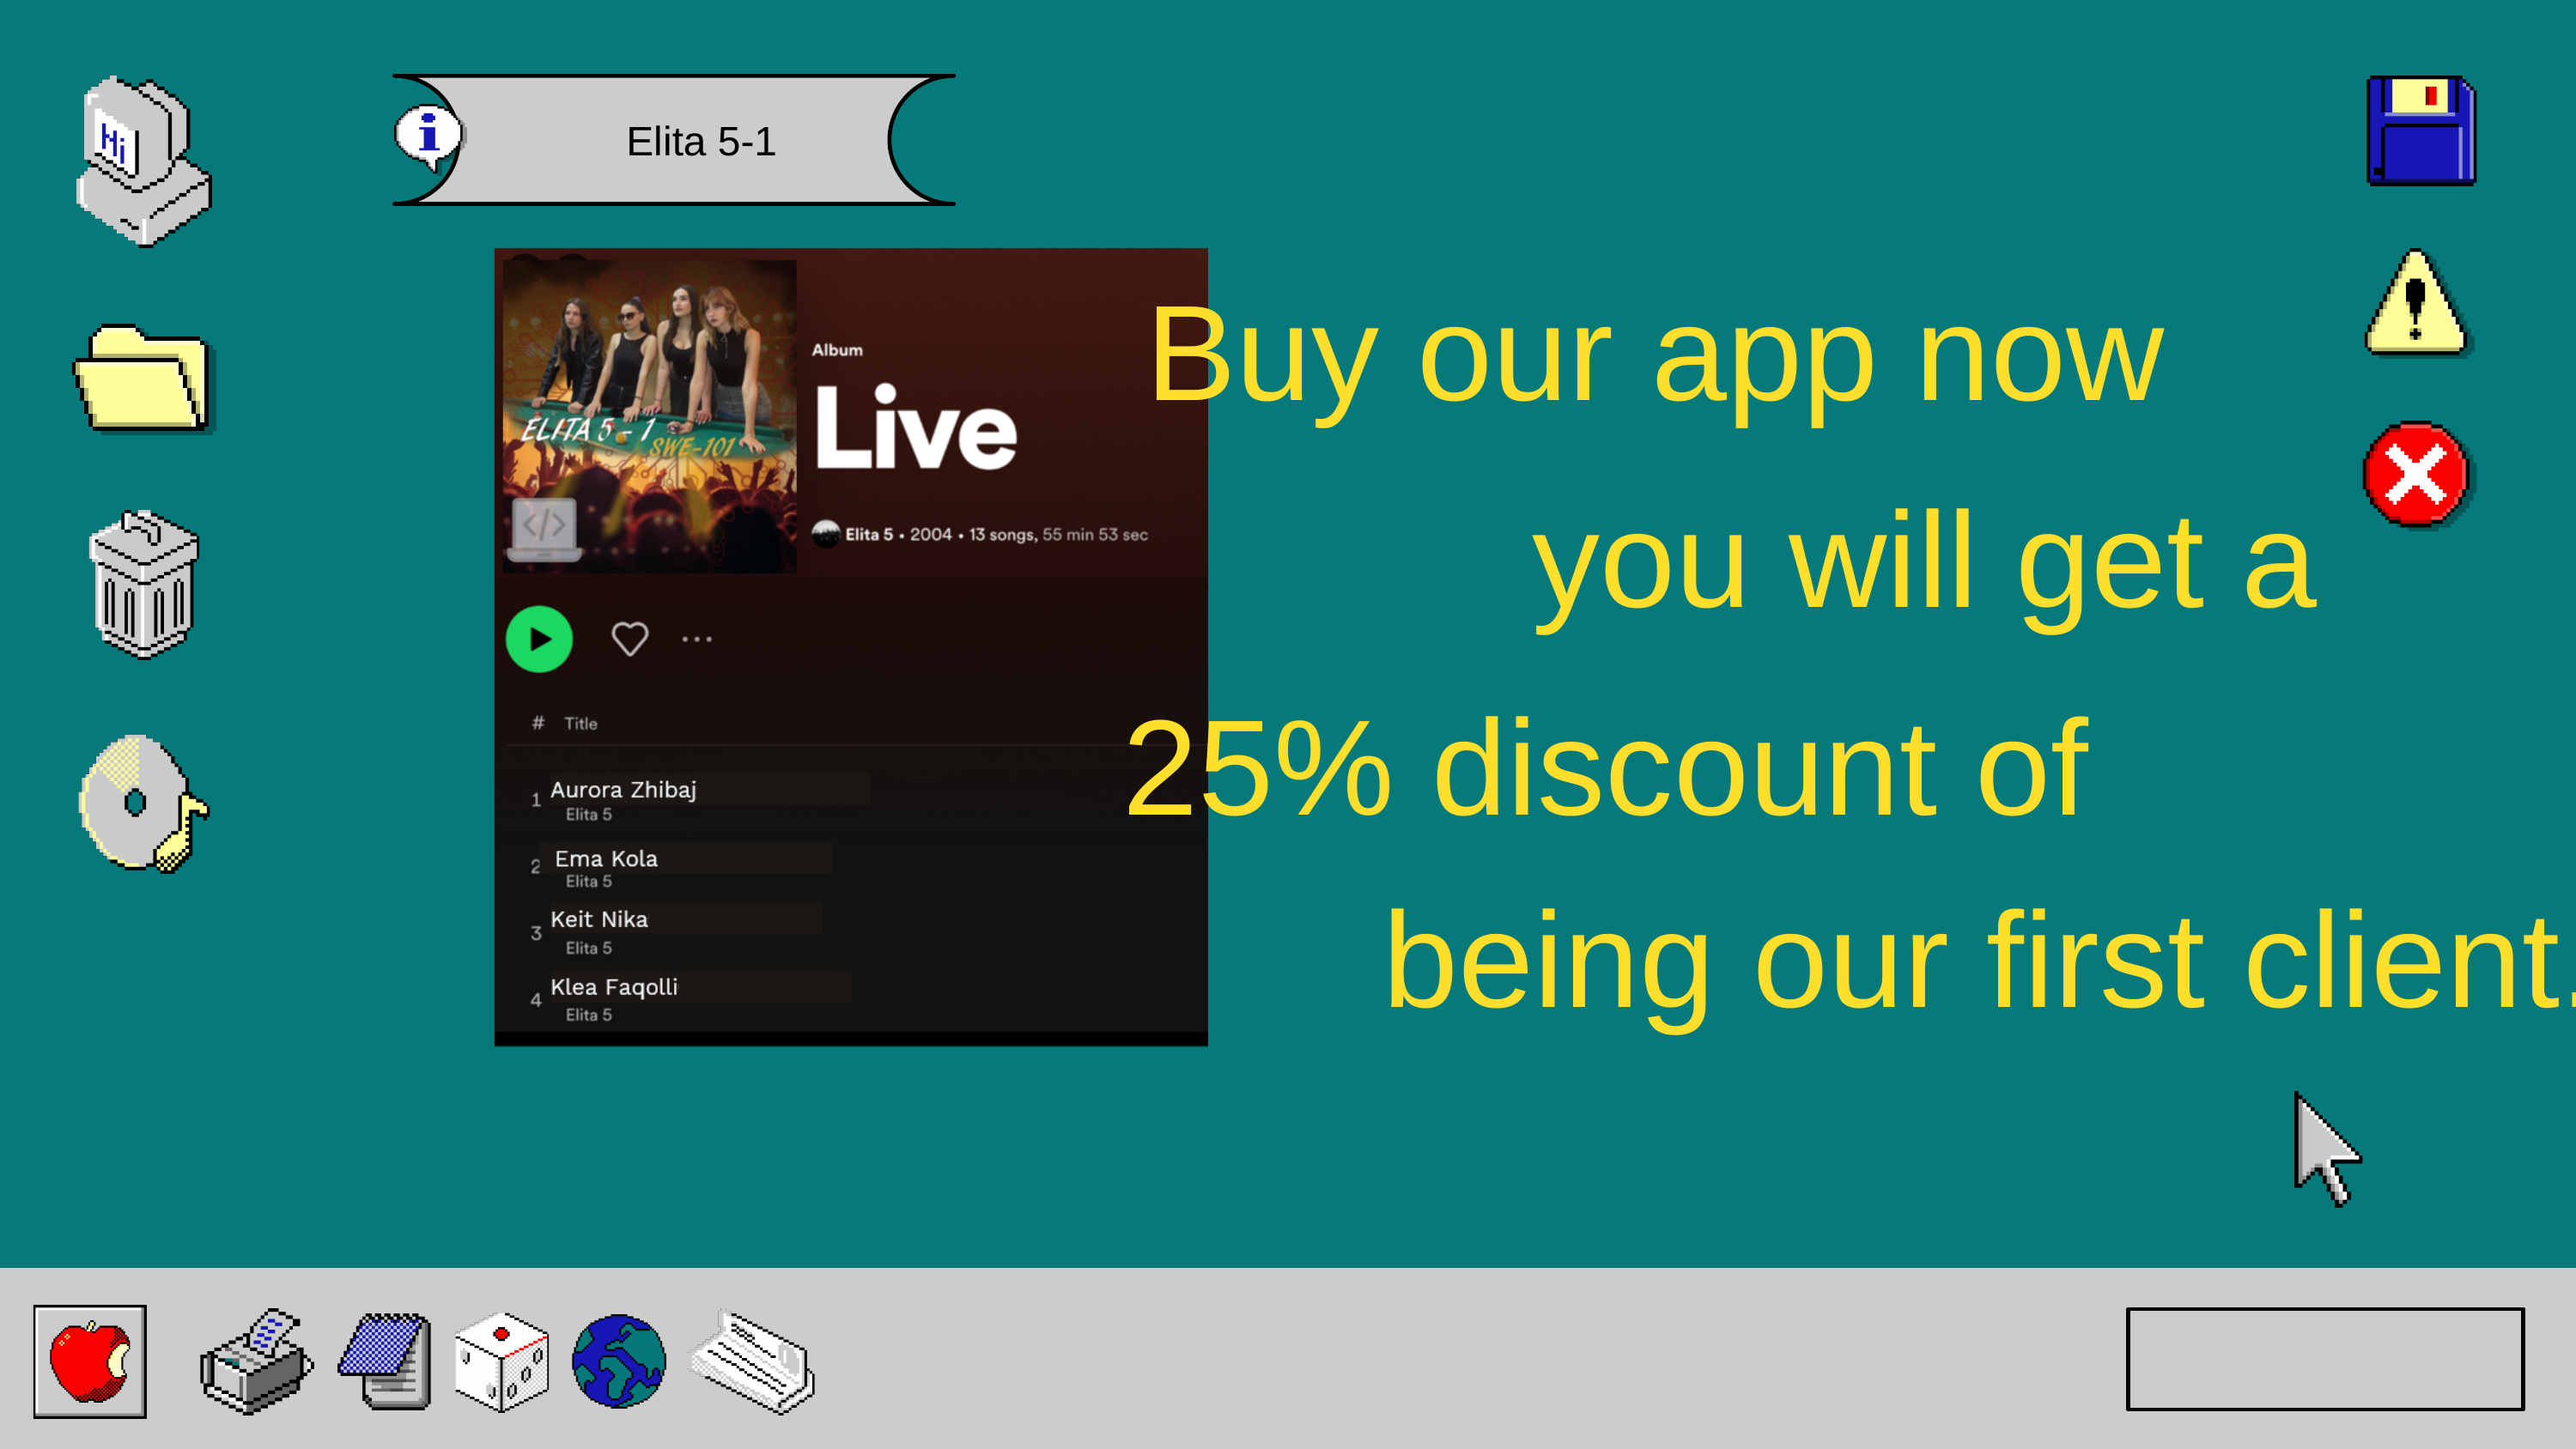

Elita 5-1

Buy our app now

you will get a
 25% discount of

 being our first client.

Back to SubTopics Page